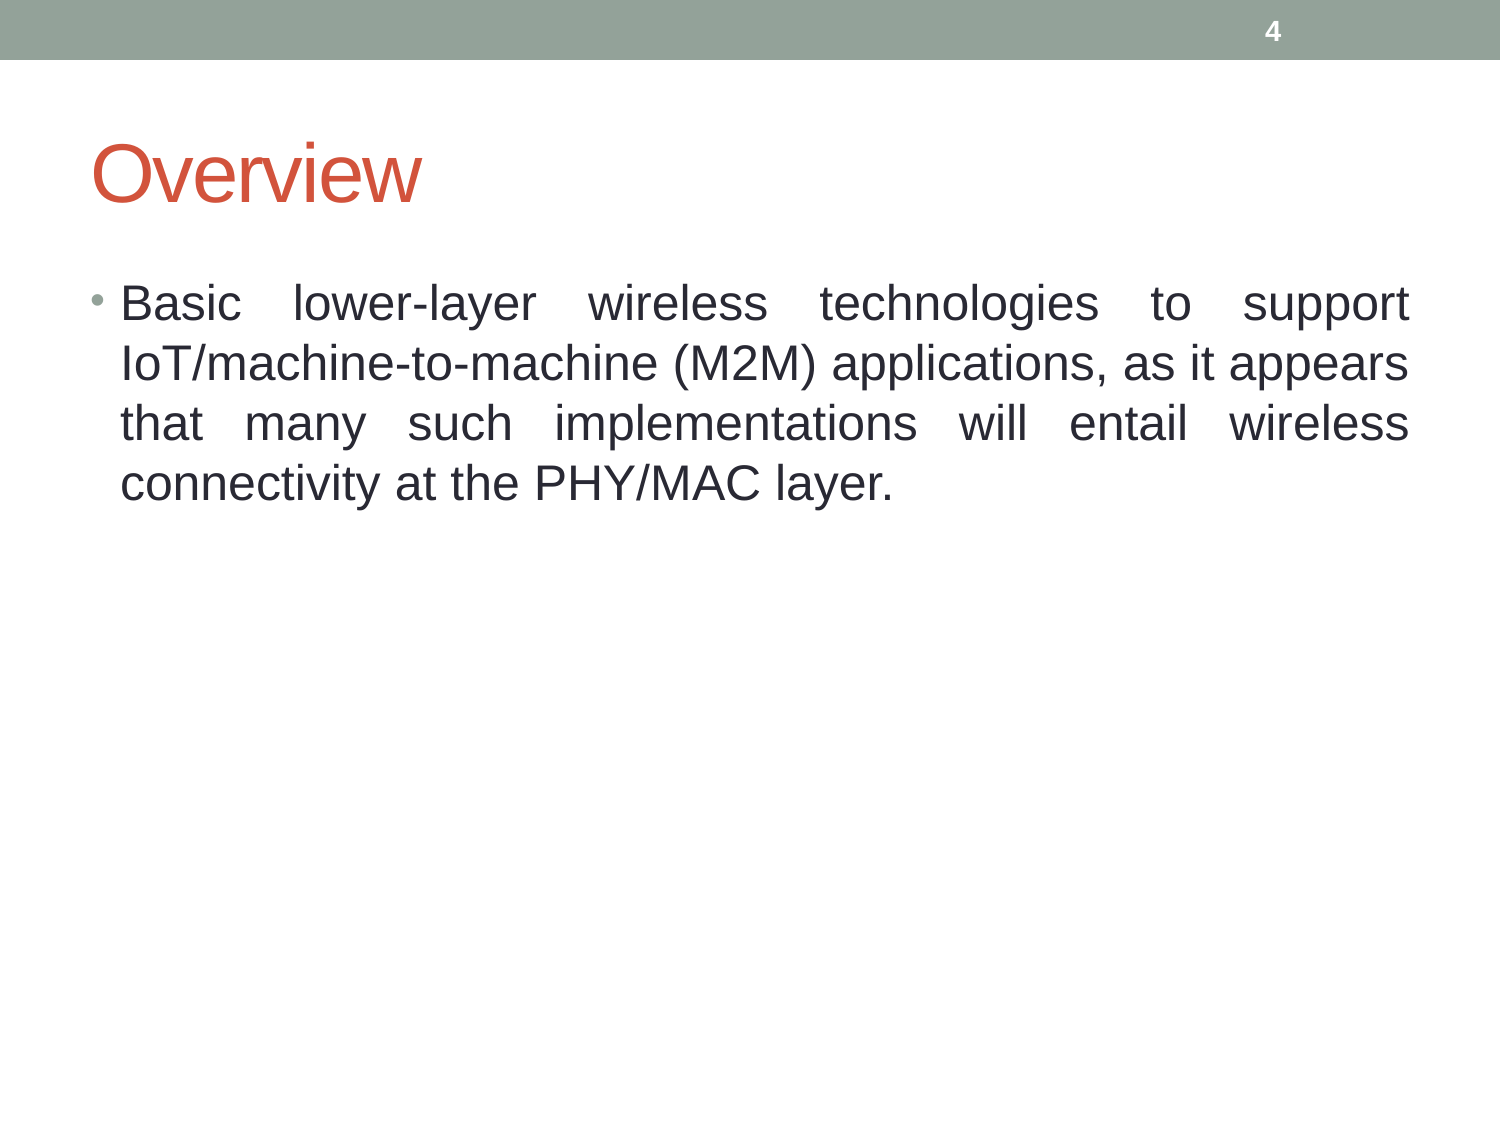

4
# Overview
Basic lower-layer wireless technologies to support IoT/machine-to-machine (M2M) applications, as it appears that many such implementations will entail wireless connectivity at the PHY/MAC layer.